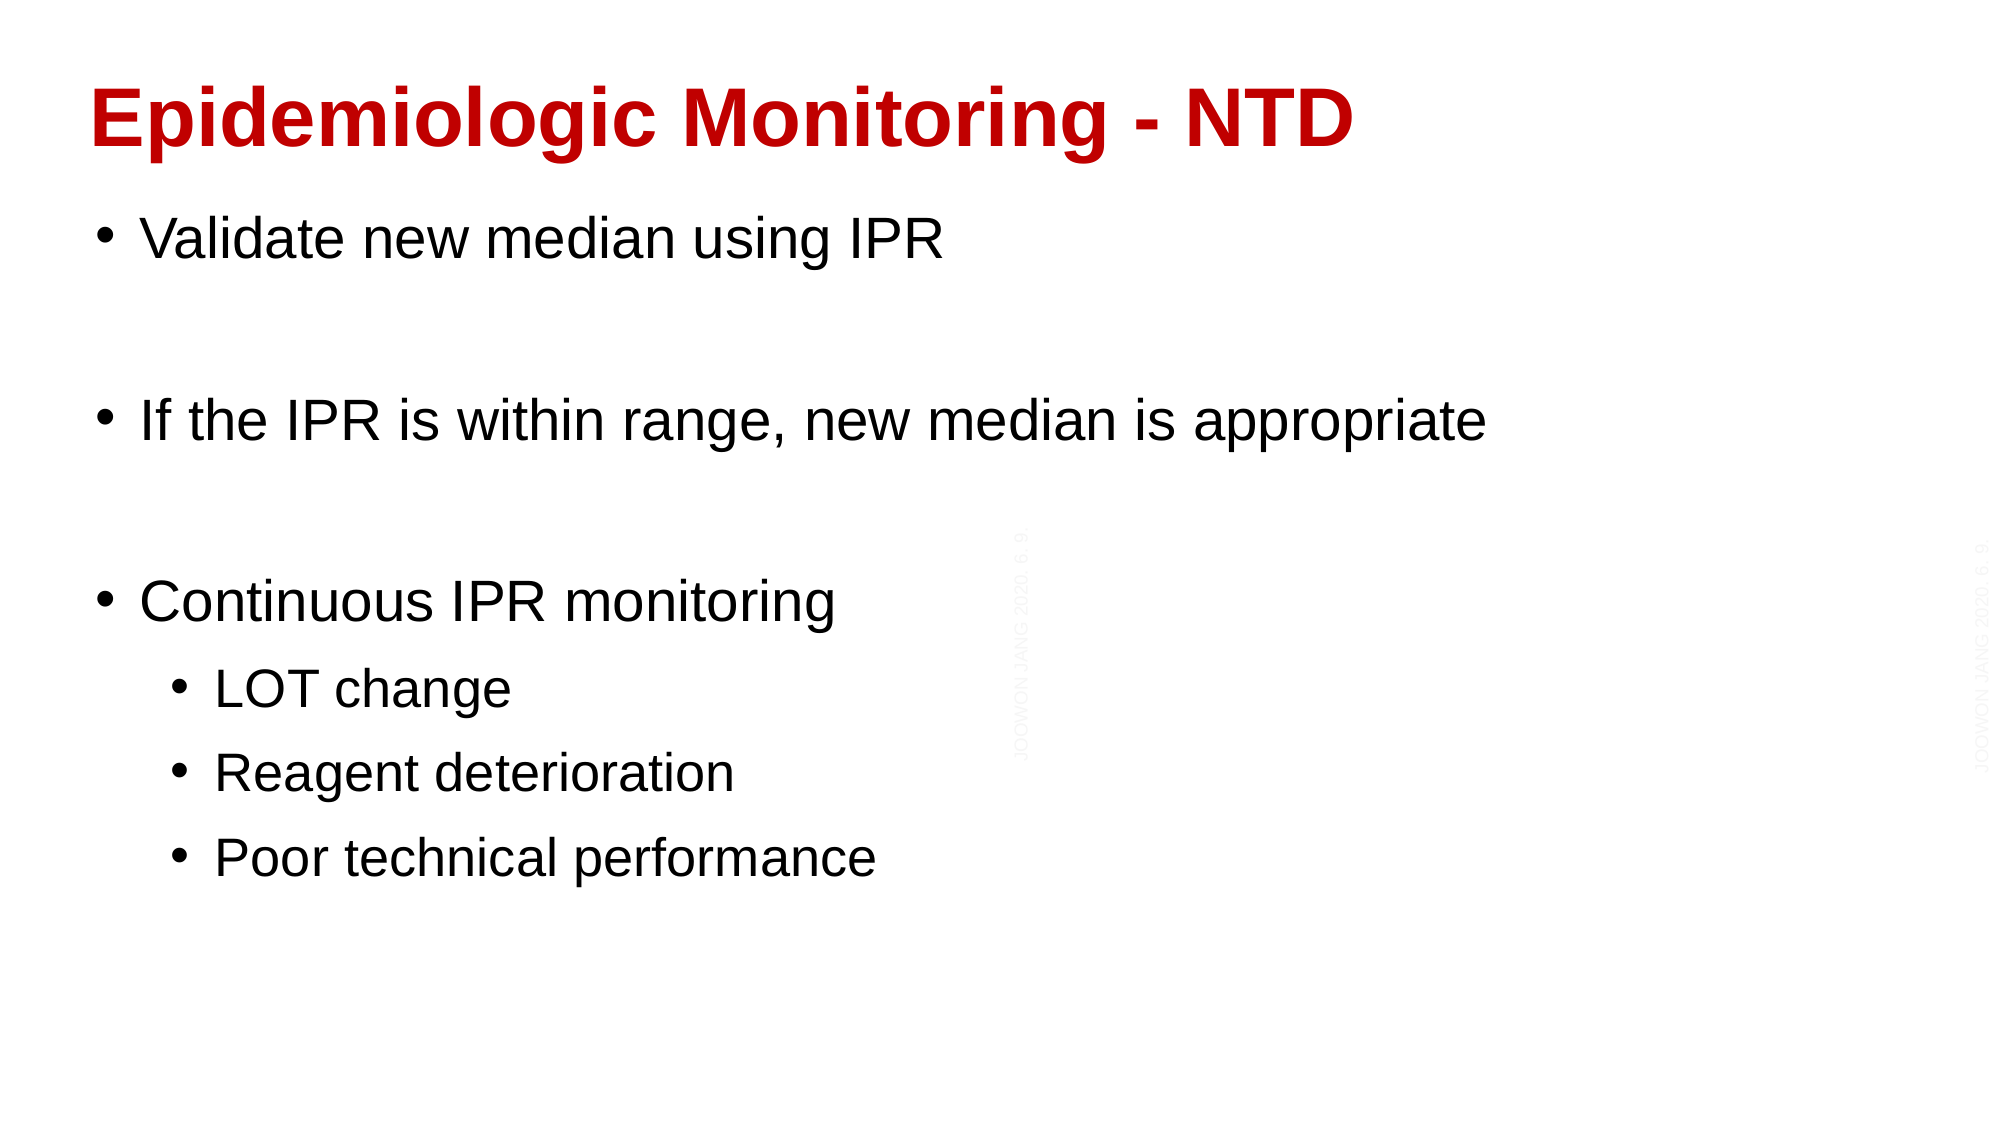

Epidemiologic Monitoring - NTD
Validate new median using IPR

If the IPR is within range, new median is appropriate

Continuous IPR monitoring
LOT change
Reagent deterioration
Poor technical performance